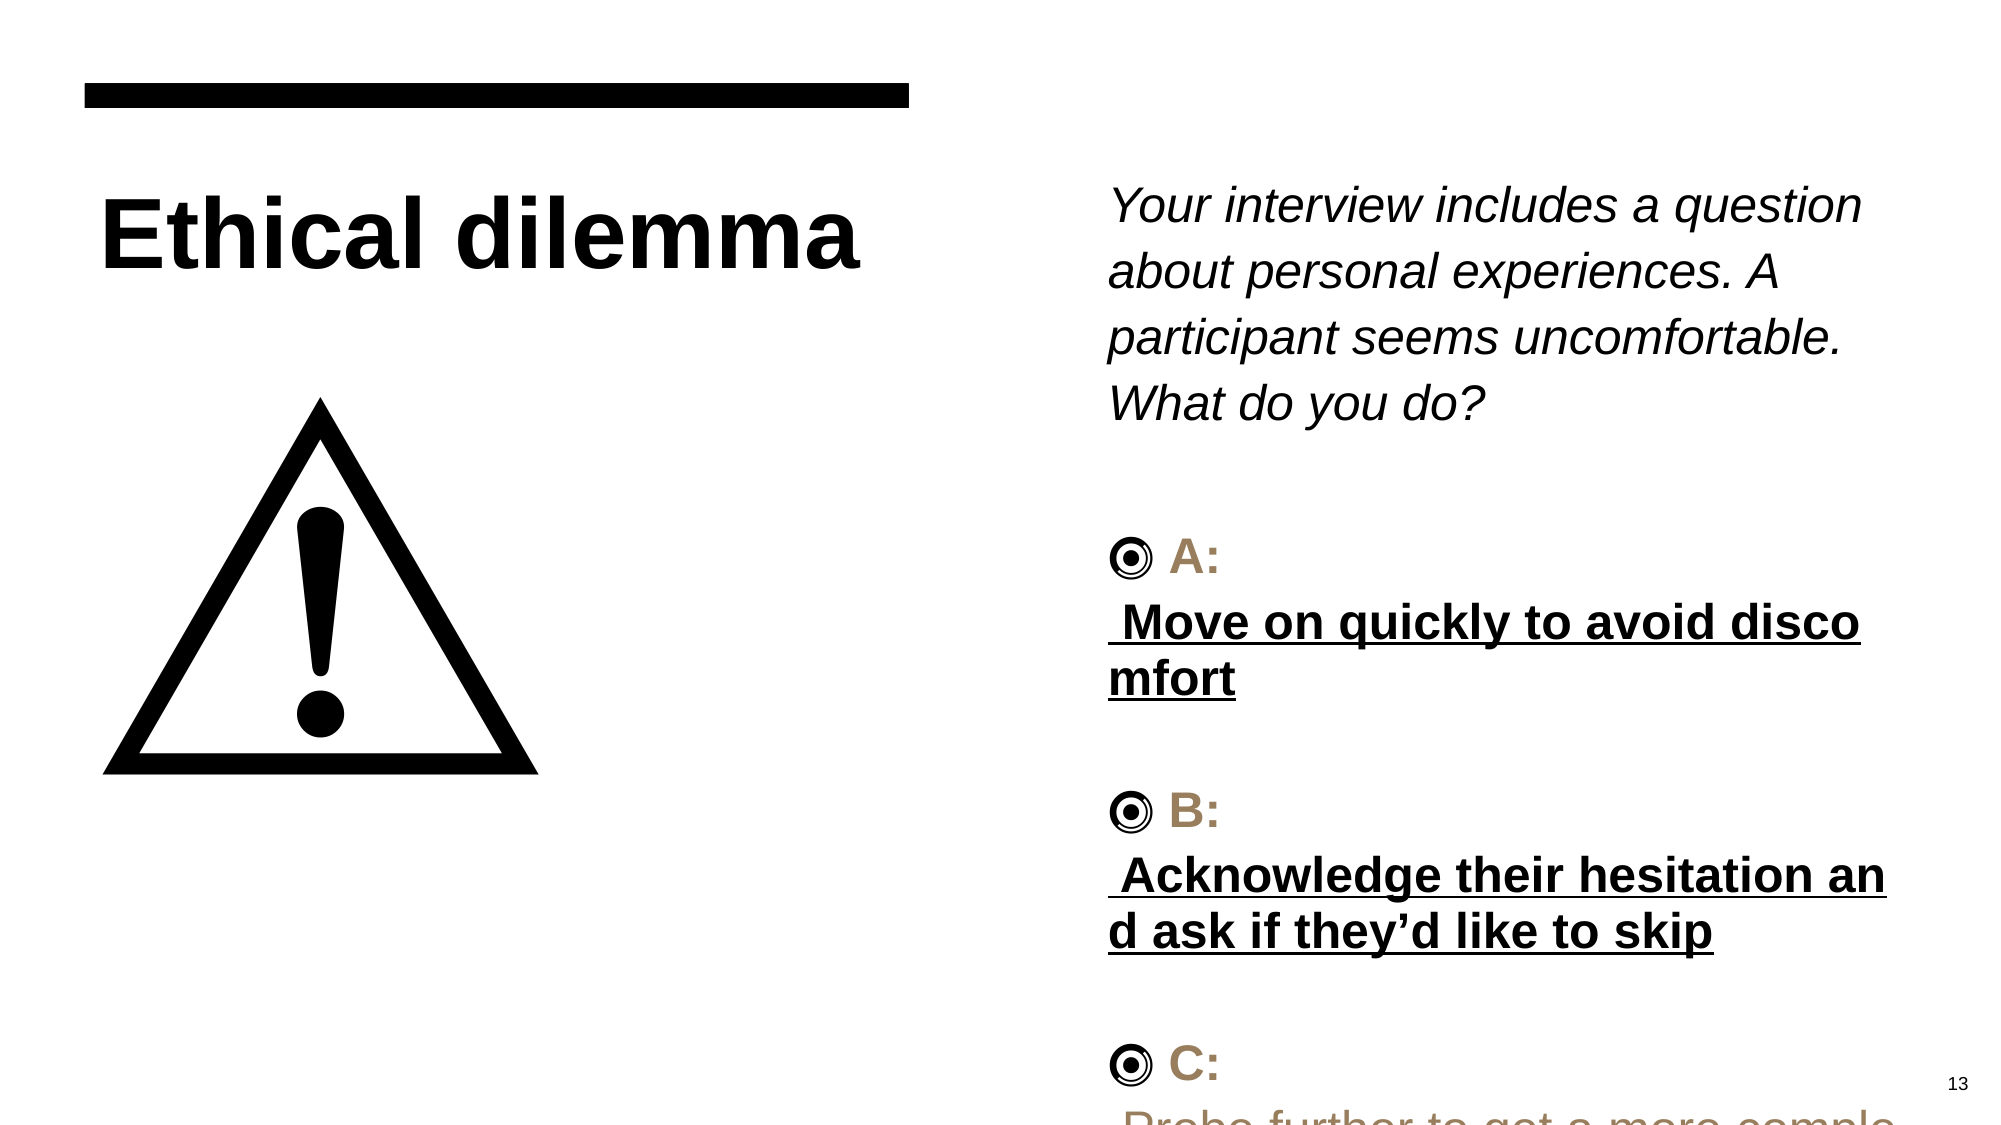

Your interview includes a question about personal experiences. A participant seems uncomfortable. What do you do?
🔘 A: Move on quickly to avoid discomfort
🔘 B: Acknowledge their hesitation and ask if they’d like to skip
🔘 C: Probe further to get a more complete answer

# Ethical dilemma ⚠️
13